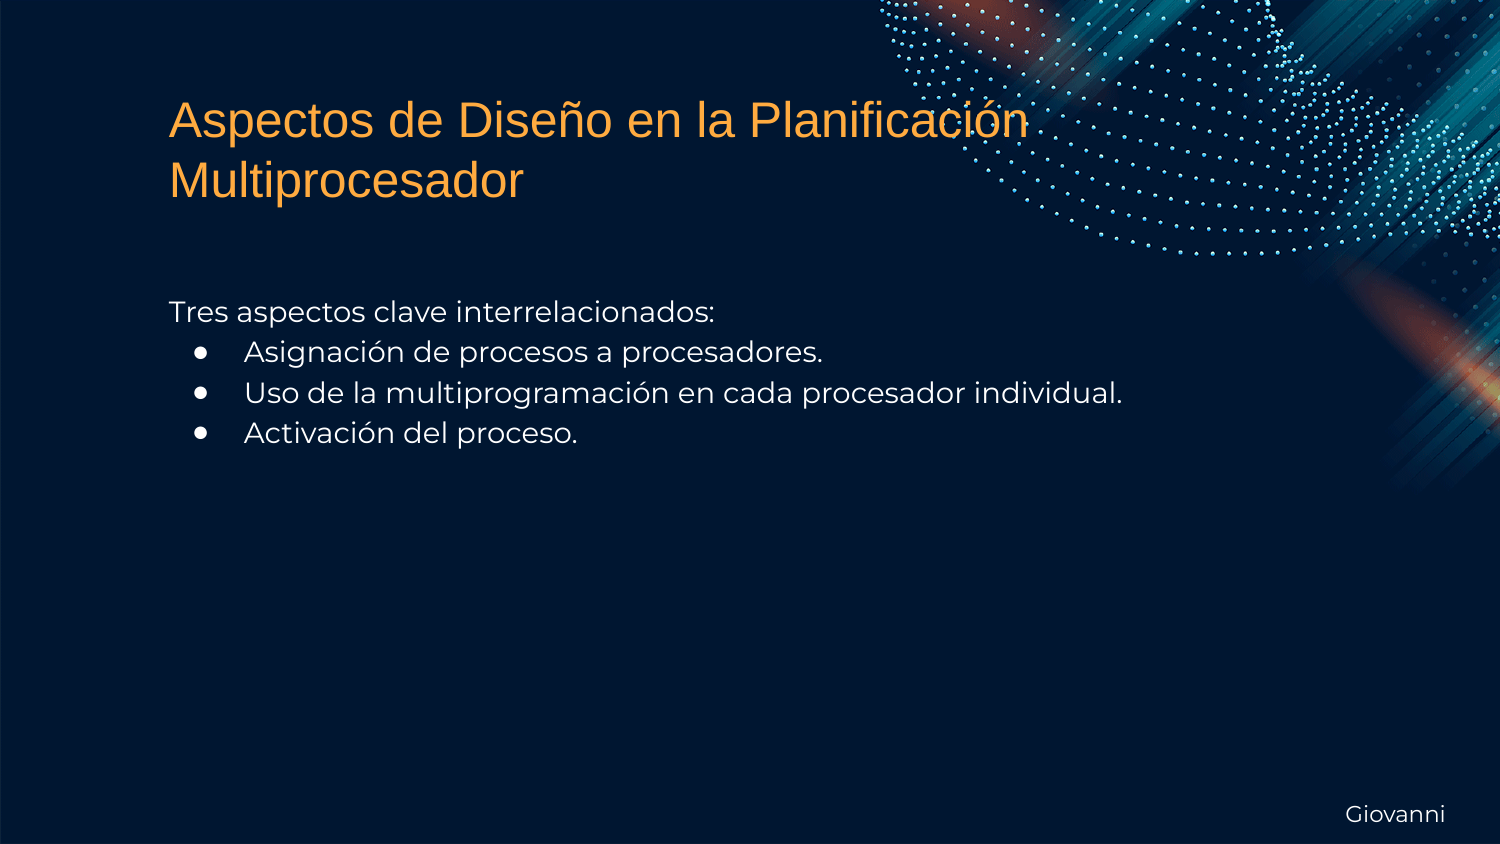

# Aspectos de Diseño en la Planificación Multiprocesador
Tres aspectos clave interrelacionados:
Asignación de procesos a procesadores.
Uso de la multiprogramación en cada procesador individual.
Activación del proceso.

Giovanni